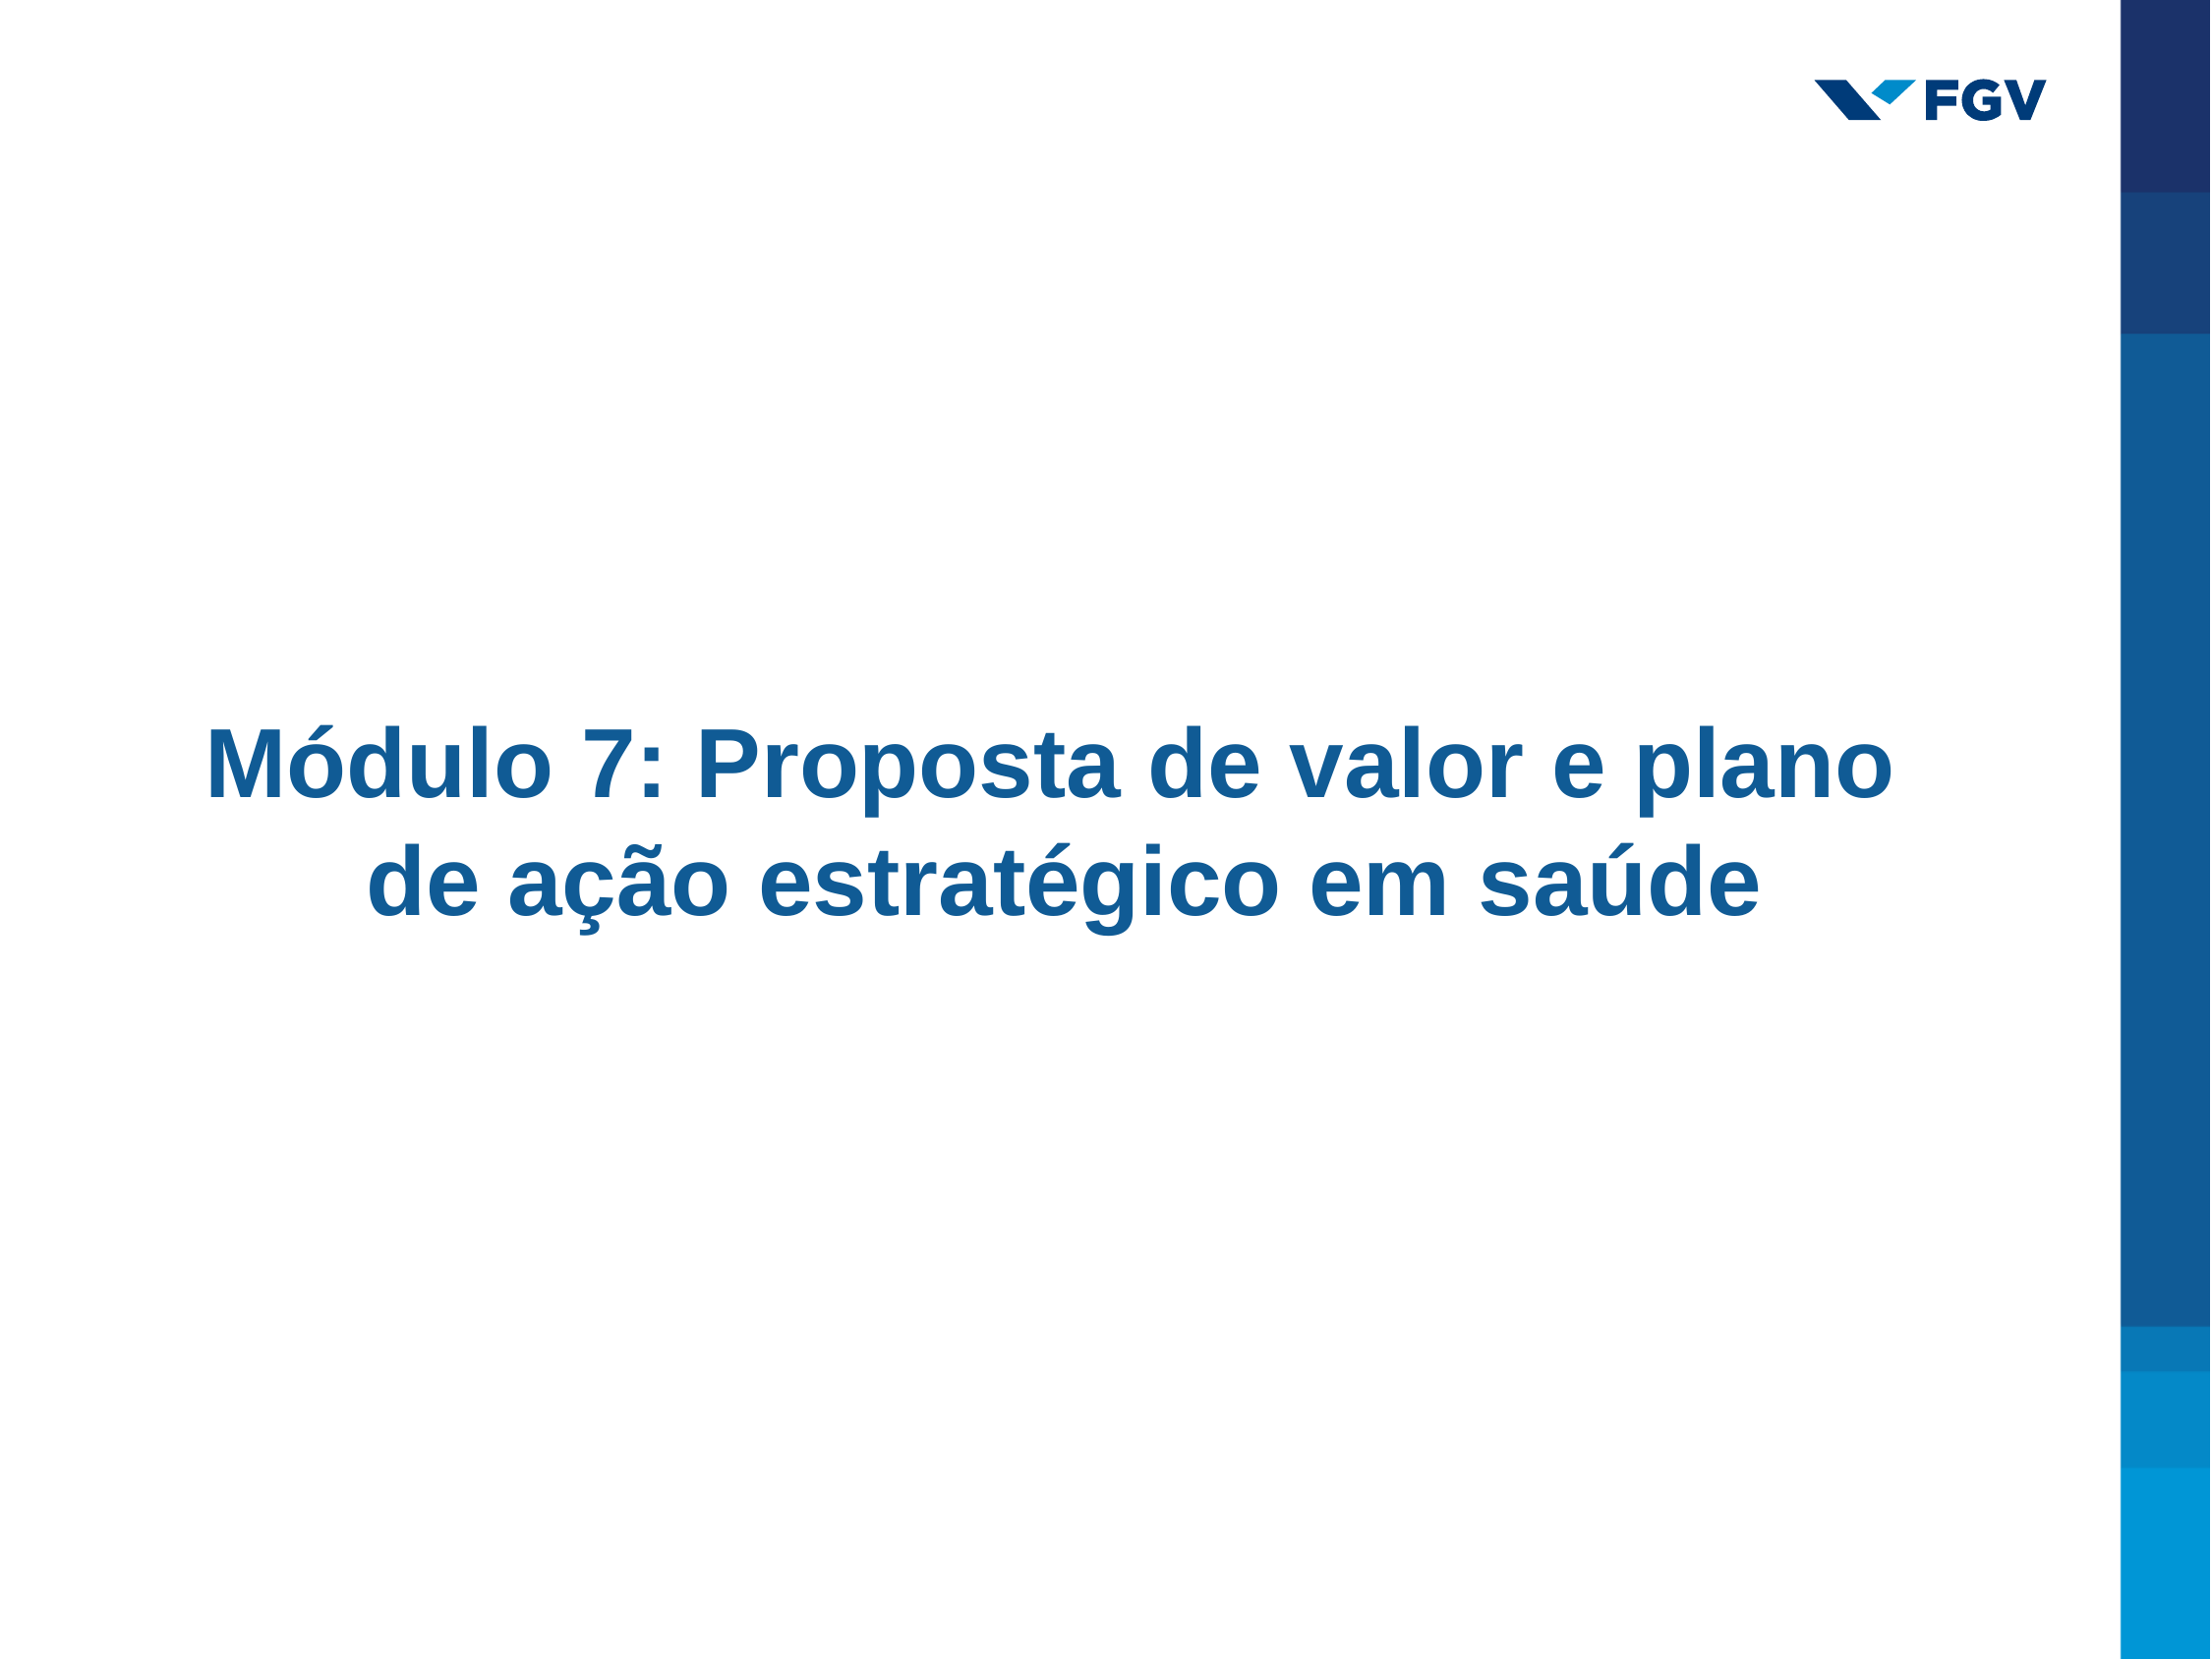

Módulo 7: Proposta de valor e plano
de ação estratégico em saúde